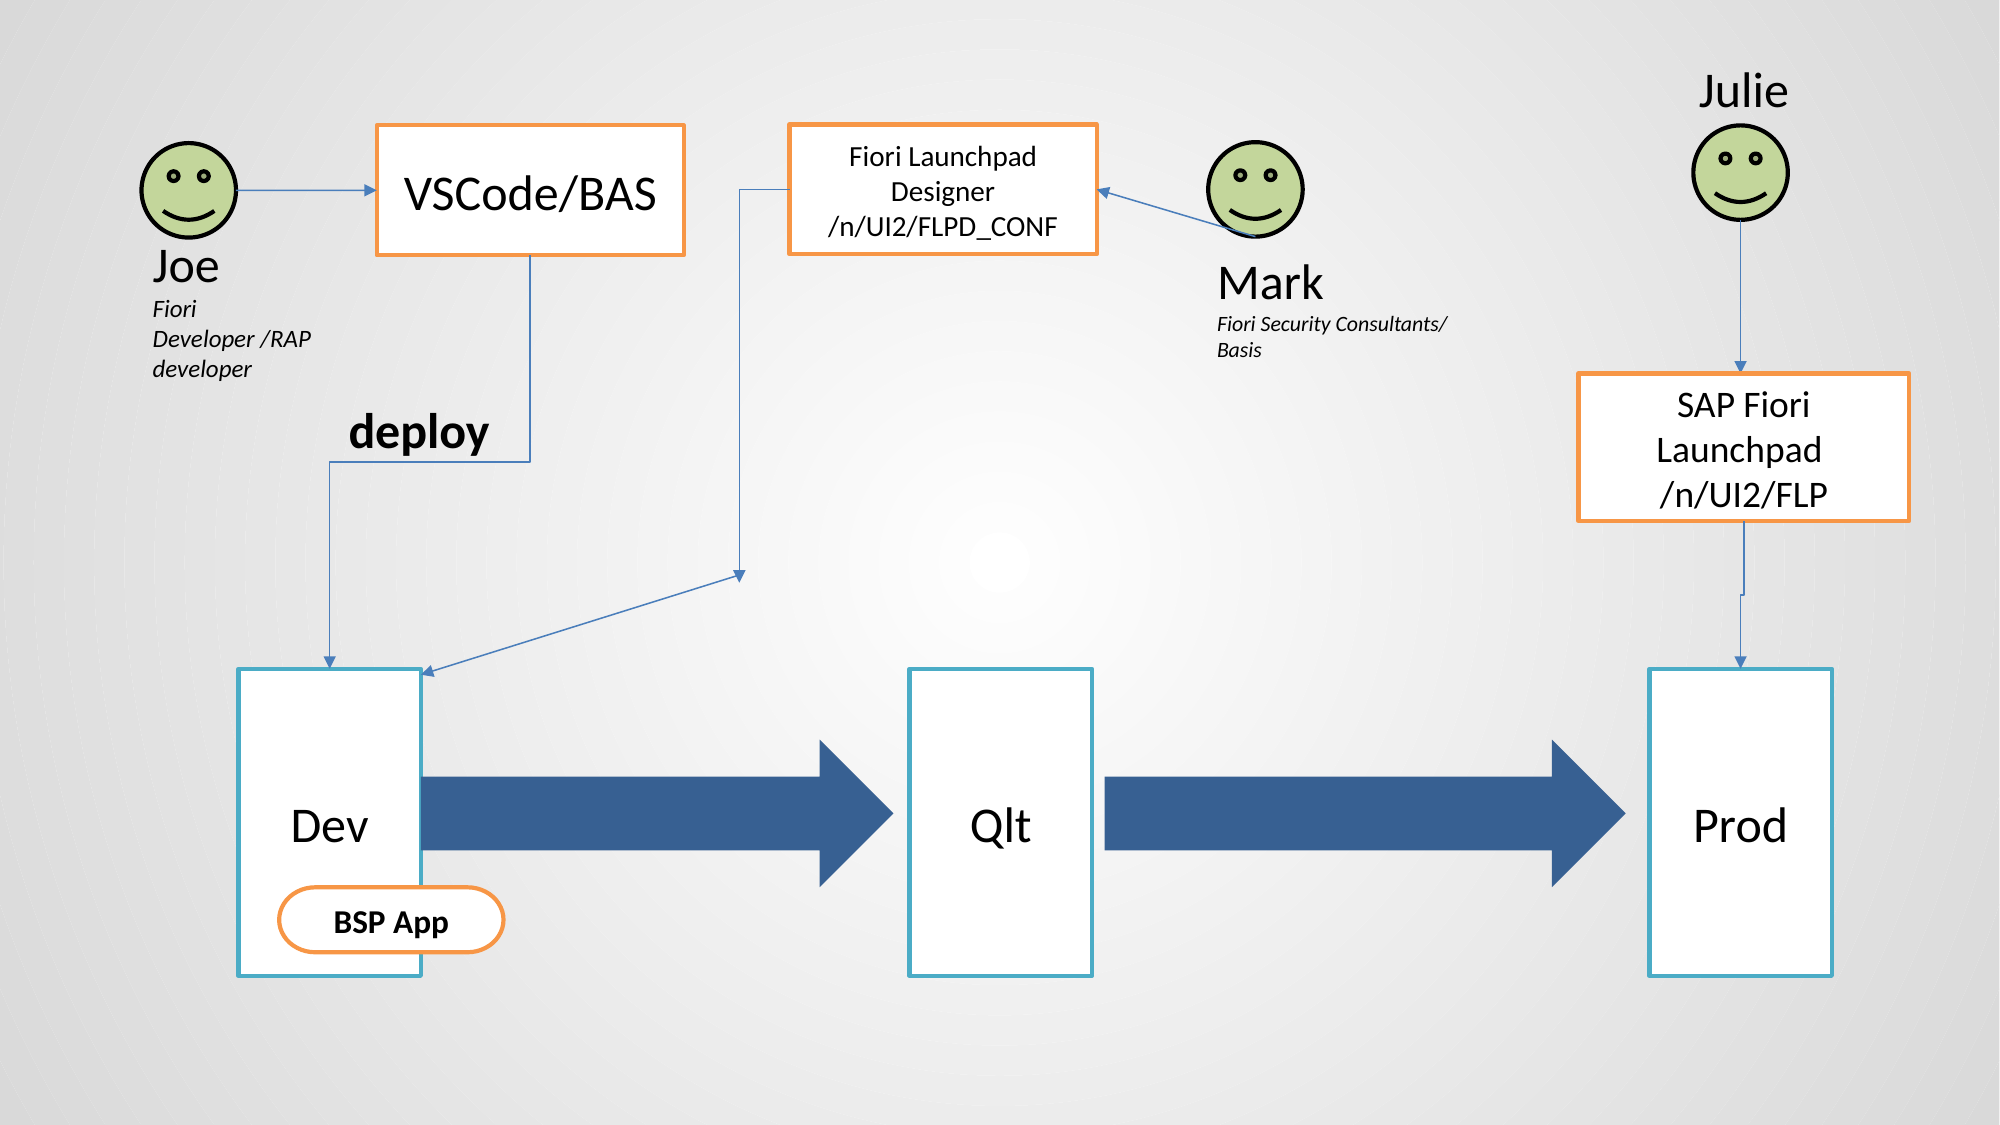

Julie
Fiori Launchpad Designer
/n/UI2/FLPD_CONF
VSCode/BAS

Joe
Fiori Developer /RAP developer
Mark
Fiori Security Consultants/ Basis
SAP Fiori Launchpad
/n/UI2/FLP
deploy
Dev
Qlt
Prod

BSP App